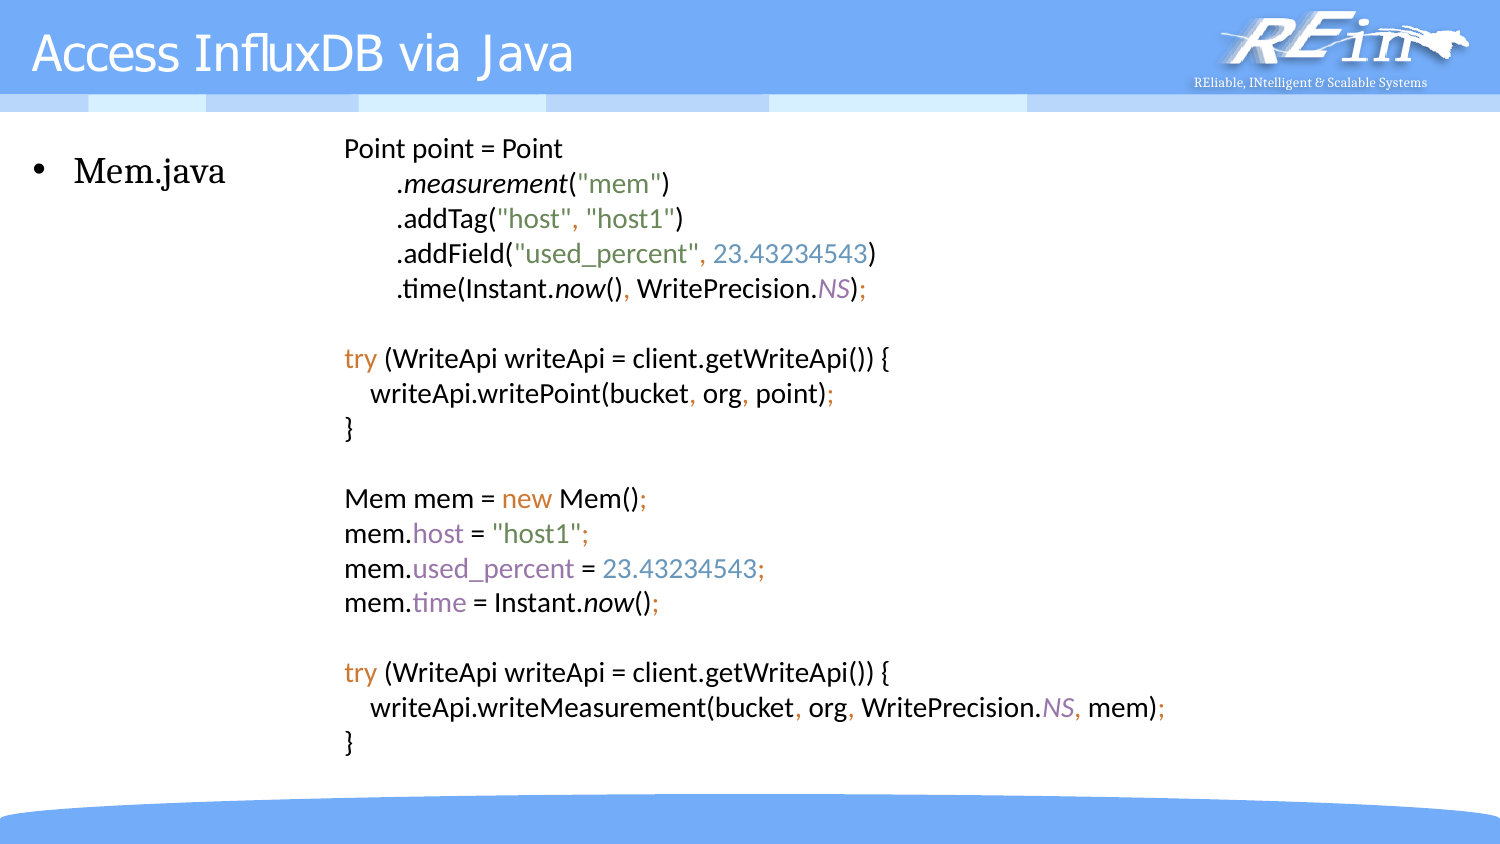

# Access InfluxDB via Java
        Point point = Point
                .measurement("mem")
                .addTag("host", "host1")
                .addField("used_percent", 23.43234543)
                .time(Instant.now(), WritePrecision.NS);
        try (WriteApi writeApi = client.getWriteApi()) {
            writeApi.writePoint(bucket, org, point);
        }
        Mem mem = new Mem();
        mem.host = "host1";
        mem.used_percent = 23.43234543;
        mem.time = Instant.now();
        try (WriteApi writeApi = client.getWriteApi()) {
            writeApi.writeMeasurement(bucket, org, WritePrecision.NS, mem);
        }
Mem.java
41